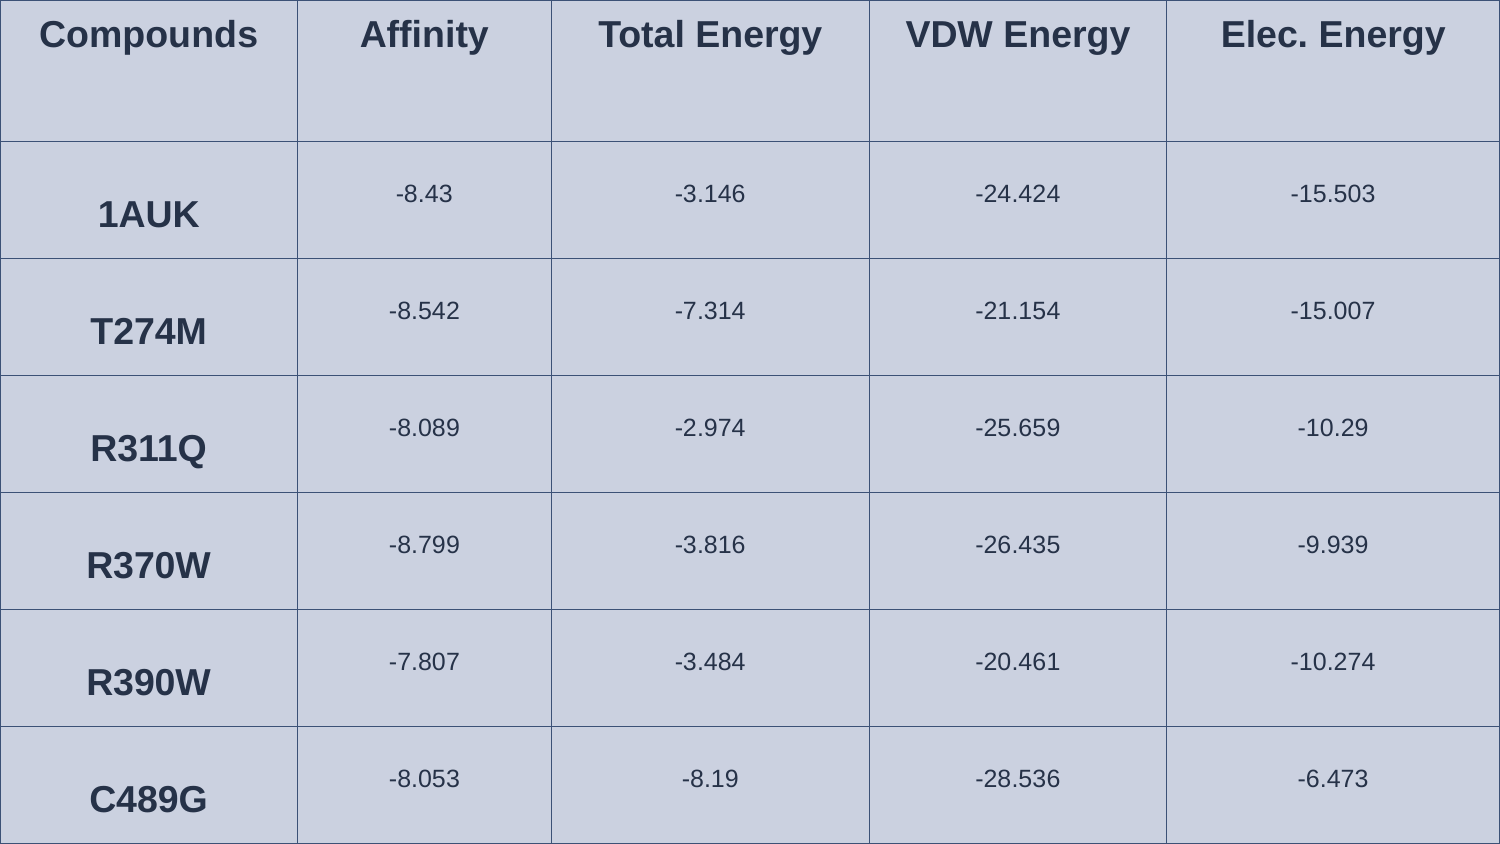

| Compounds | Affinity | Total Energy | VDW Energy | Elec. Energy |
| --- | --- | --- | --- | --- |
| 1AUK | -8.43 | -3.146 | -24.424 | -15.503 |
| T274M | -8.542 | -7.314 | -21.154 | -15.007 |
| R311Q | -8.089 | -2.974 | -25.659 | -10.29 |
| R370W | -8.799 | -3.816 | -26.435 | -9.939 |
| R390W | -7.807 | -3.484 | -20.461 | -10.274 |
| C489G | -8.053 | -8.19 | -28.536 | -6.473 |
#

40